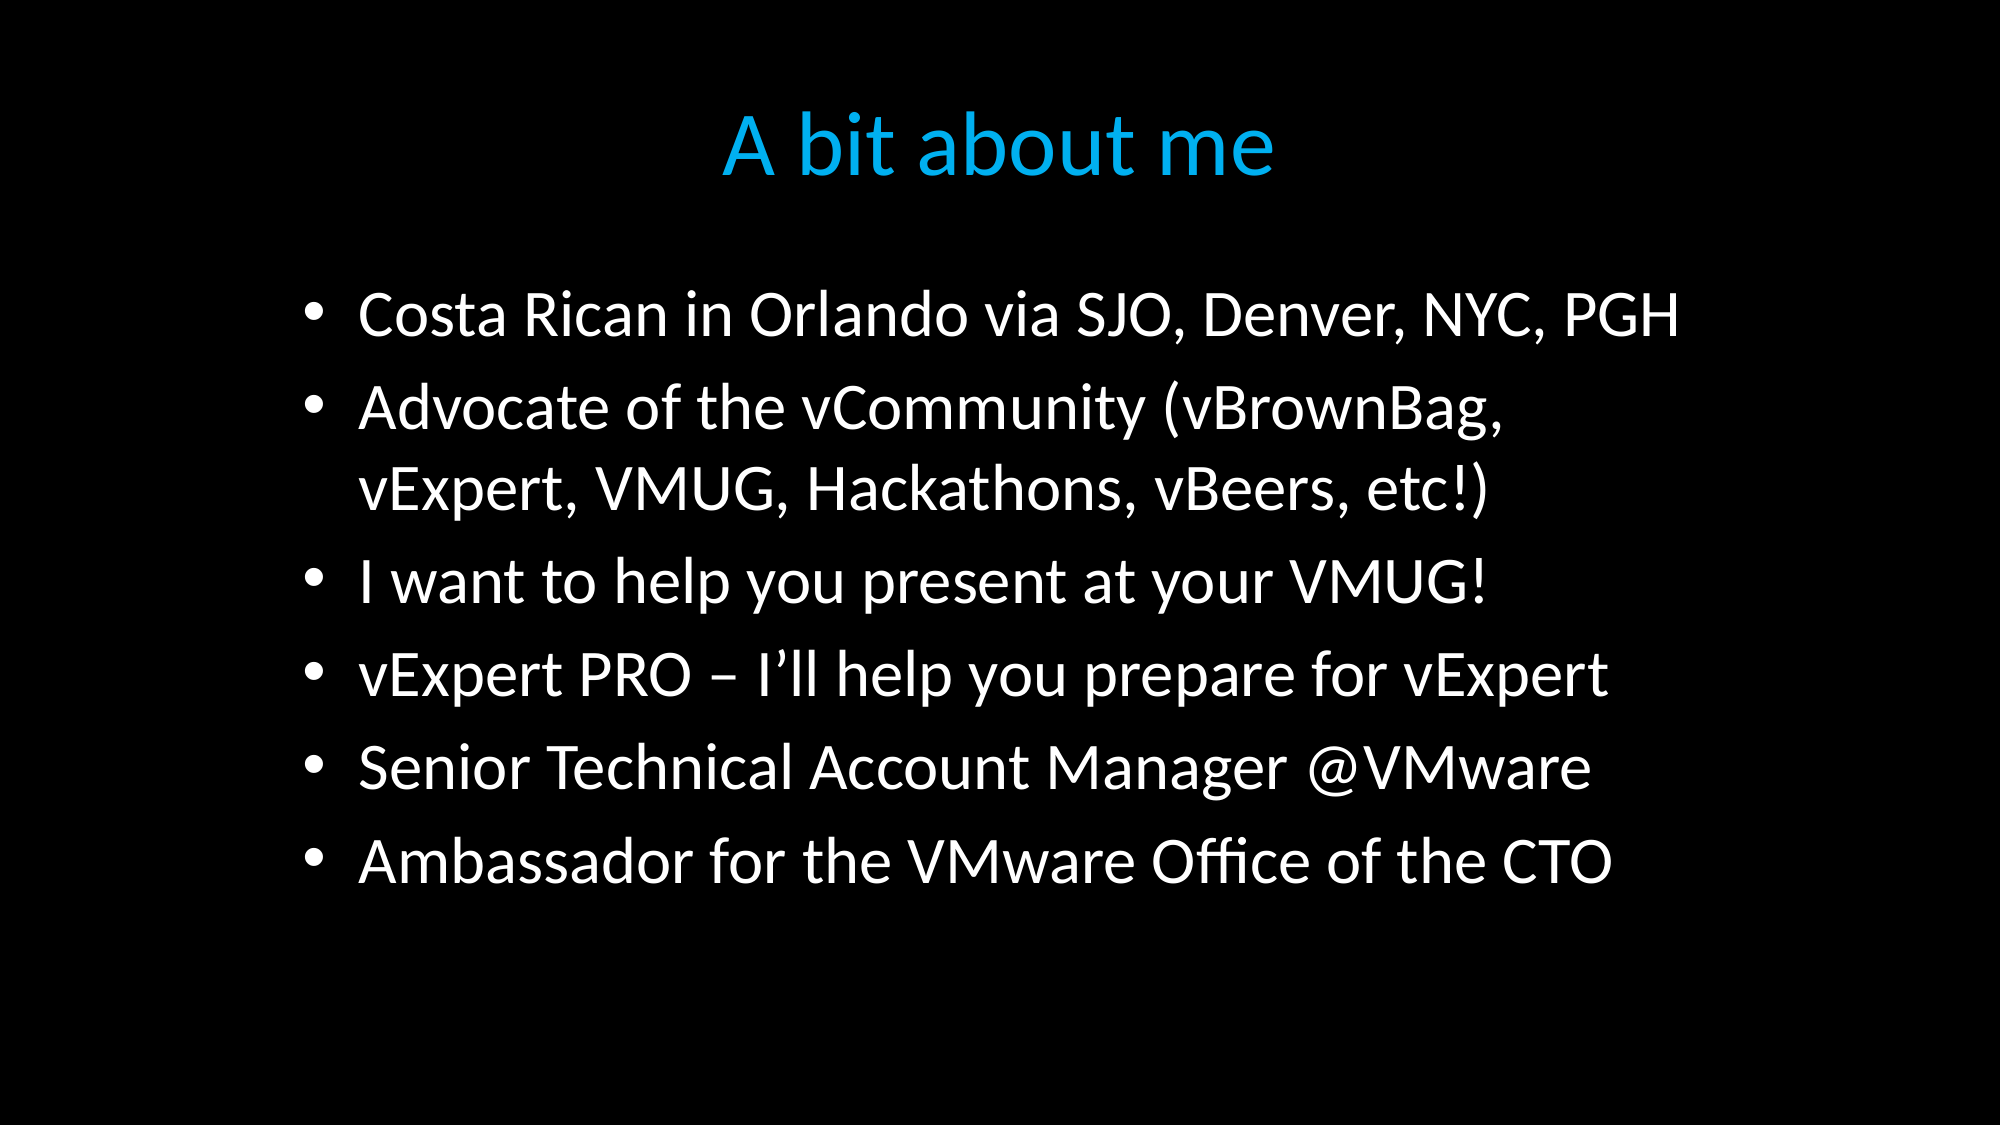

# A bit about me
Costa Rican in Orlando via SJO, Denver, NYC, PGH
Advocate of the vCommunity (vBrownBag, vExpert, VMUG, Hackathons, vBeers, etc!)
I want to help you present at your VMUG!
vExpert PRO – I’ll help you prepare for vExpert
Senior Technical Account Manager @VMware
Ambassador for the VMware Office of the CTO